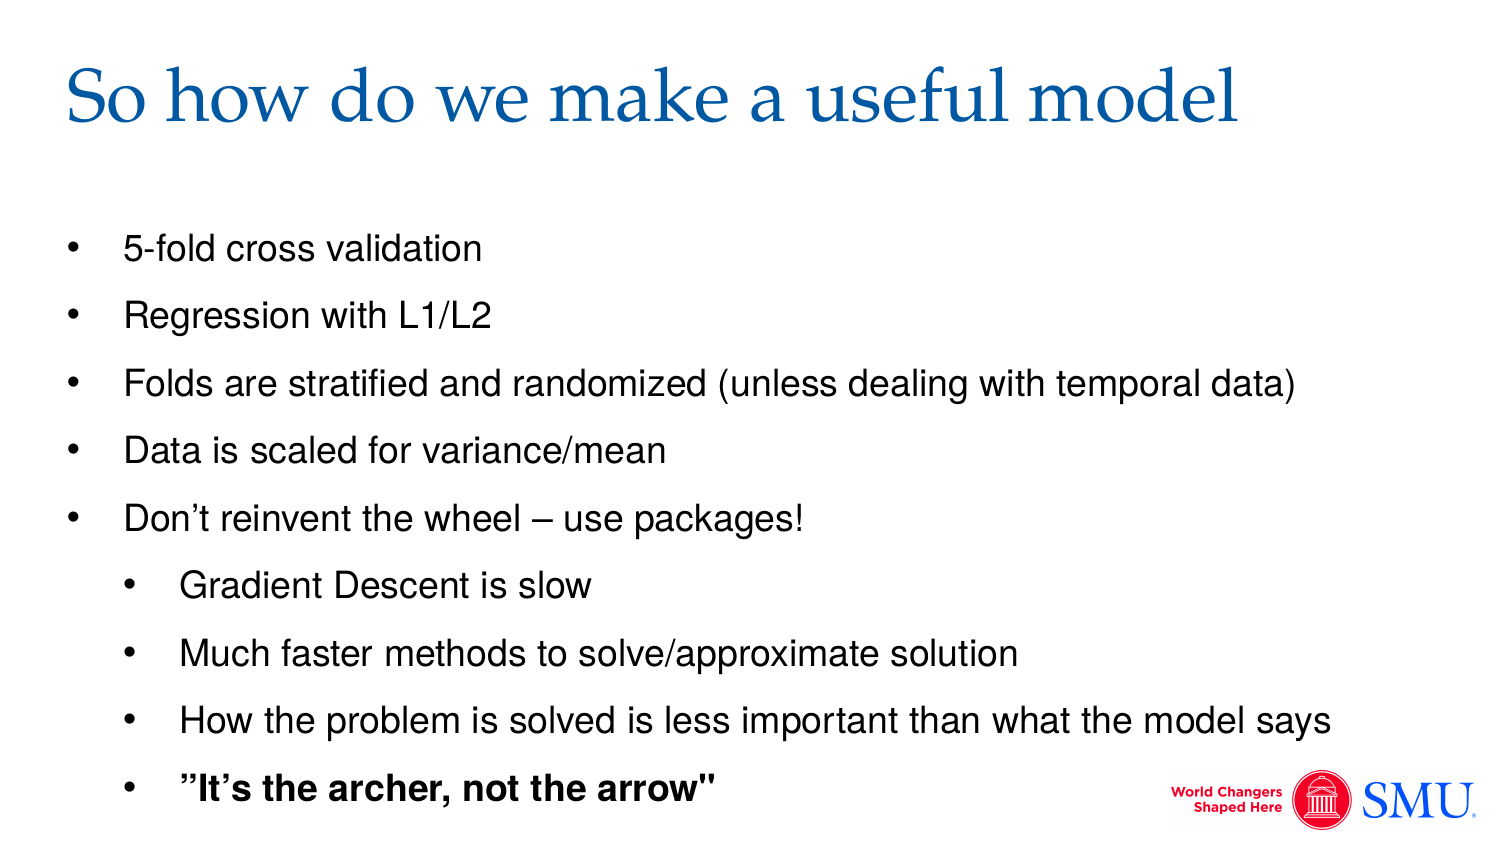

# So how do we make a useful model
5-fold cross validation
Regression with L1/L2
Folds are stratified and randomized (unless dealing with temporal data)
Data is scaled for variance/mean
Don’t reinvent the wheel – use packages!
Gradient Descent is slow
Much faster methods to solve/approximate solution
How the problem is solved is less important than what the model says
”It’s the archer, not the arrow"